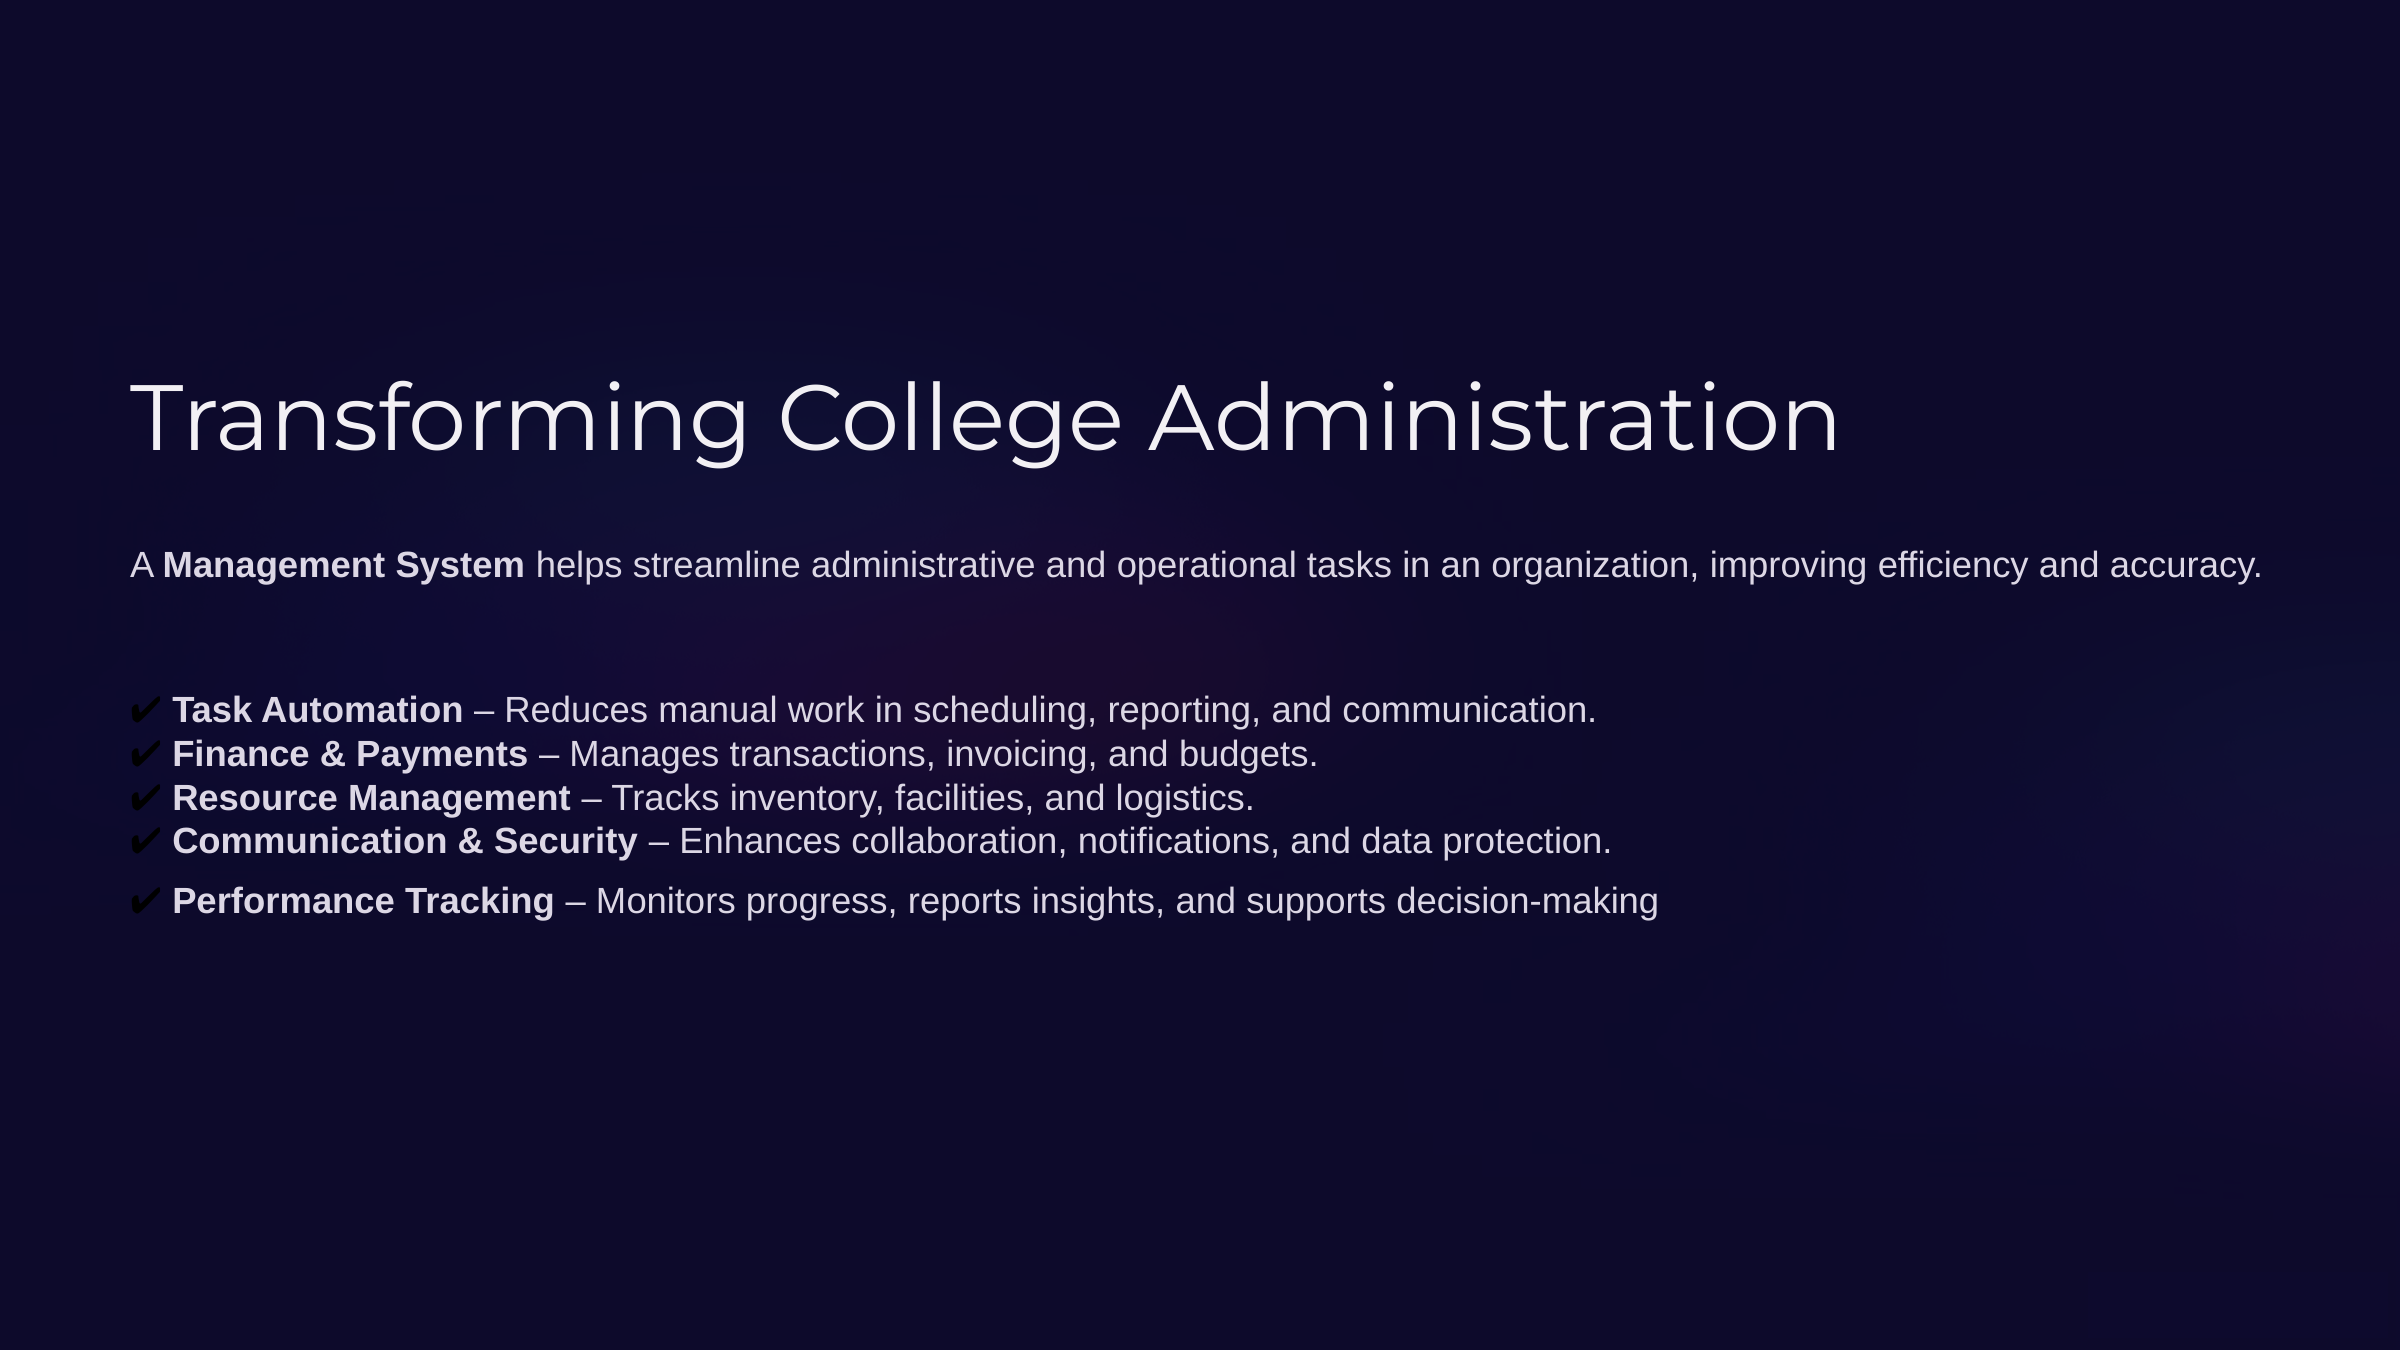

Transforming College Administration
A Management System helps streamline administrative and operational tasks in an organization, improving efficiency and accuracy.
✔ Task Automation – Reduces manual work in scheduling, reporting, and communication.
✔ Finance & Payments – Manages transactions, invoicing, and budgets.
✔ Resource Management – Tracks inventory, facilities, and logistics.
✔ Communication & Security – Enhances collaboration, notifications, and data protection.
✔ Performance Tracking – Monitors progress, reports insights, and supports decision-making